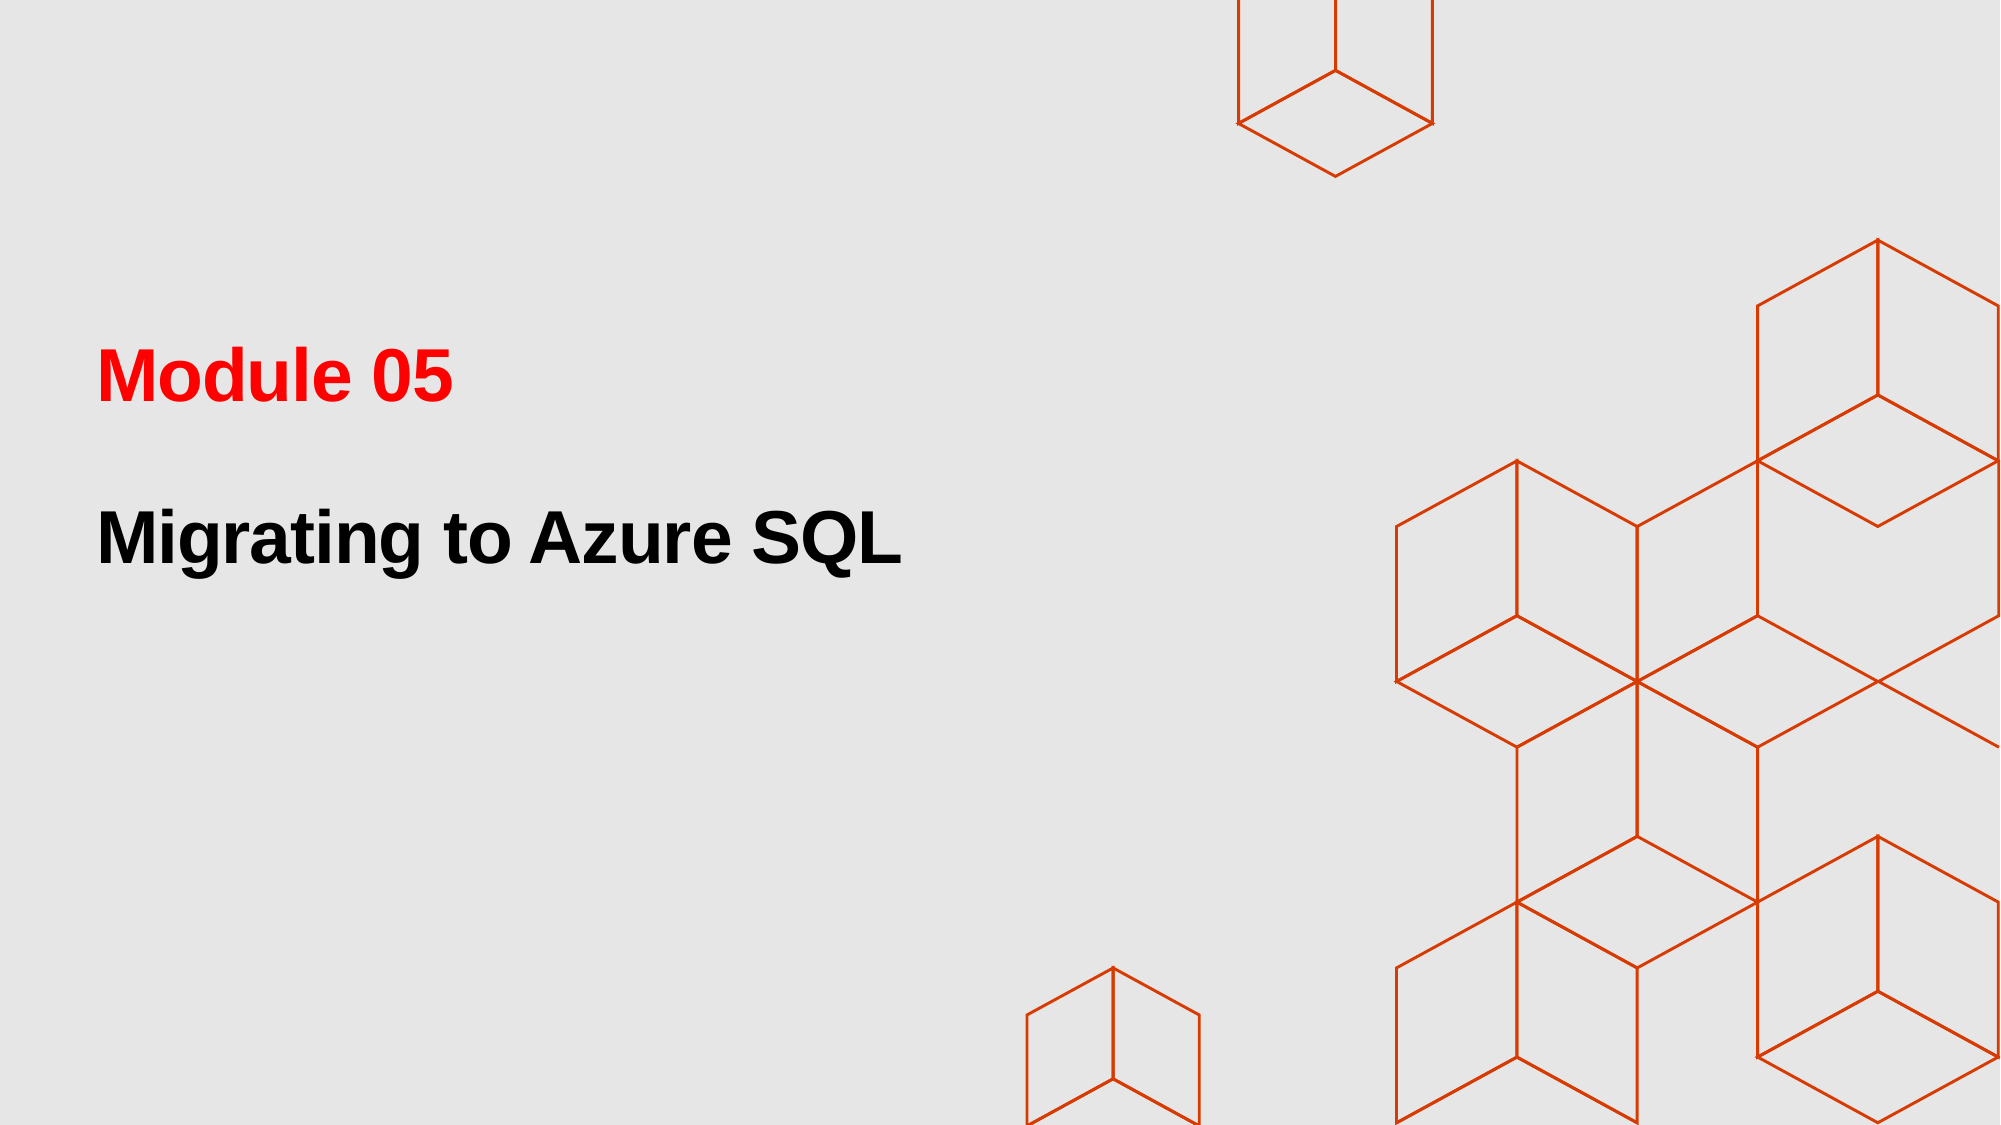

# Module 05 Migrating to Azure SQL